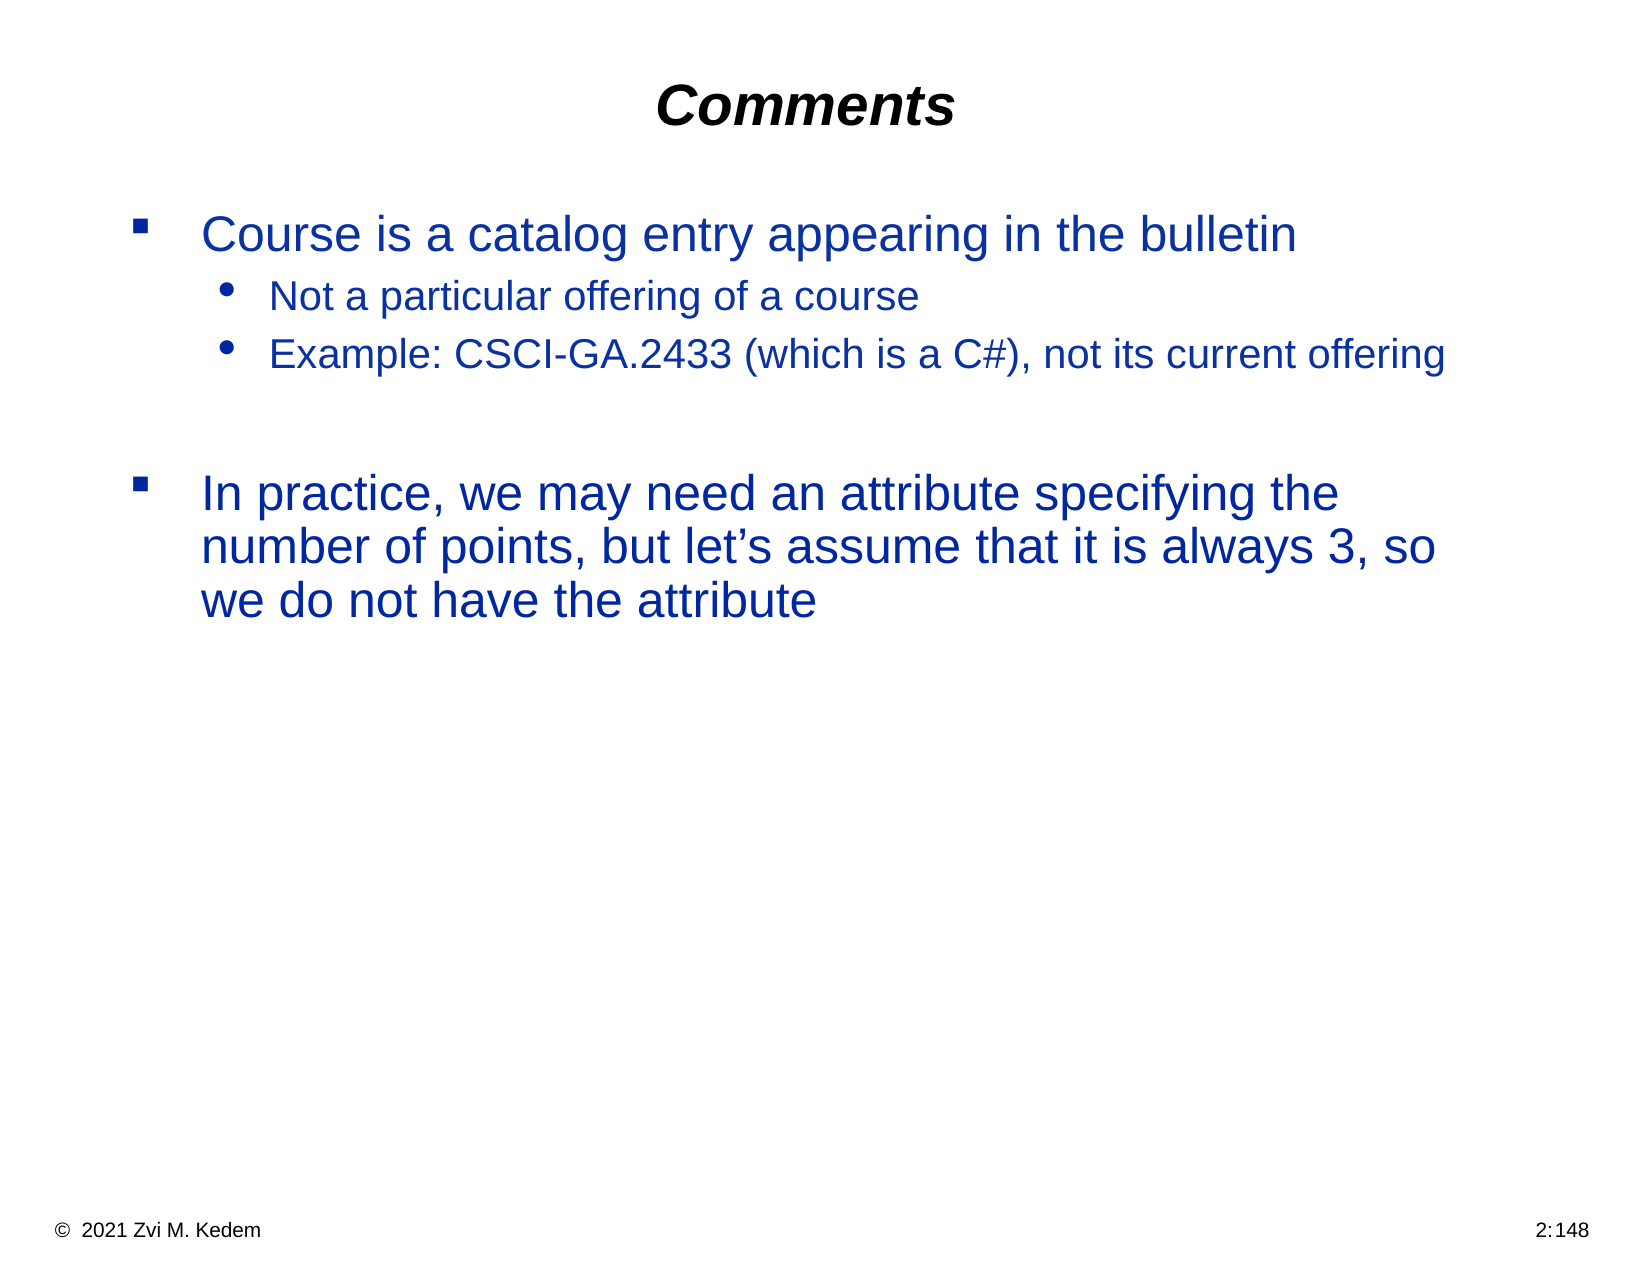

# Comments
Course is a catalog entry appearing in the bulletin
Not a particular offering of a course
Example: CSCI-GA.2433 (which is a C#), not its current offering

In practice, we may need an attribute specifying the number of points, but let’s assume that it is always 3, so we do not have the attribute